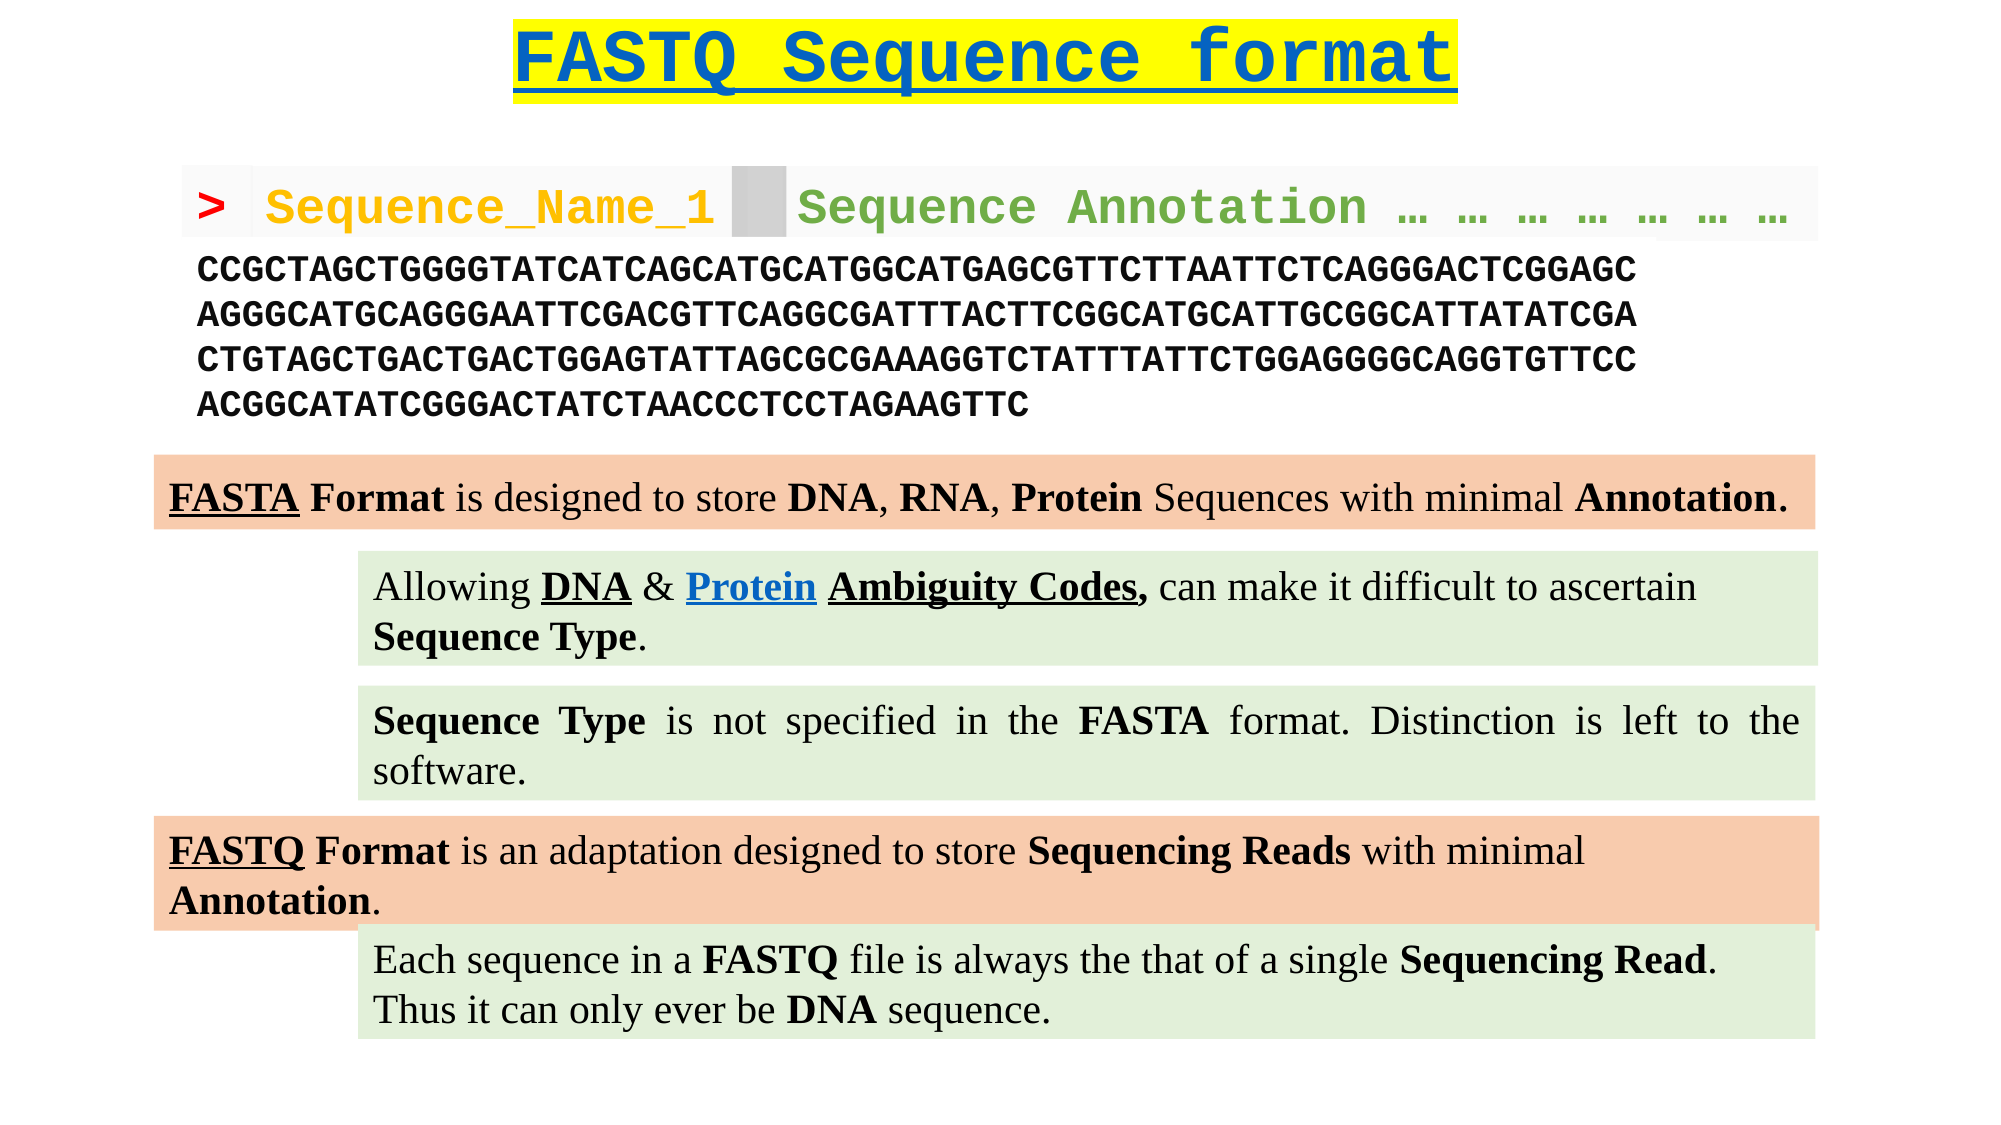

FASTA Sequence format
FASTA Sequence format
FASTA Sequence format
FASTQ Sequence format
>
Sequence_Name_1

Sequence Annotation … … … … … … …
CCGCTAGCTGGGGTATCATCAGCATGCATGGCATGAGCGTTCTTAATTCTCAGGGACTCGGAGC
AGGGCATGCAGGGAATTCGACGTTCAGGCGATTTACTTCGGCATGCATTGCGGCATTATATCGA
CTGTAGCTGACTGACTGGAGTATTAGCGCGAAAGGTCTATTTATTCTGGAGGGGCAGGTGTTCC
ACGGCATATCGGGACTATCTAACCCTCCTAGAAGTTC
MDSKGSSQKGSRLLLLLVVSNLLLCQGVVSTPVCPNGPGNCQVSLRDLFDRAVMVSHYIHDLSS EMFNEFDKRYAQGKGFITMALNSCHTSSLPTPEDKEQAQQTHHEVLMSLILGLLRSWNDPLYHL VTEVRGMKGAPDAILSRAIEIEEENKRLLEGMEMIFGQVIPGAKETEPYPVWSGLPSLQTKDED ARYSAFYNLLHCLRRDSSKIDTYLKLLNCRIIYNNNC

………………           ……                                                   ……………….X
>
Sequence_Name_2

Sequence Annotation … … … … … … …
ADQLTEEQIAEFKEAFSLFDKDGDGTITTKELGTVMRSLGQNPTEAELQDMINEVDADGNGTID FPEFLTMMARKMKDTDSEEEIREAFRVFDKDGNGYISAAELRHVMTNLGEKLTDEEVDEMIREA DIDGDGQVNYEEFVQMMTAK
>
Sequence_Name_3

Sequence Annotation … … … … … … …
LCLYTHIGRNIYYGSYLYSETWNTGIMLLLITMATAFMGYVLPWGQMSFWGATVITNLFSAIPY
IGTNLVEWIWGGFSVDKATLNRFFAFHFILPFTMVALAGVHLTFLHETGSNNPLGLTSDSDKIP
FHPYYTIKDFLGLLILILLLLLLALLSPDMLGDPDNHMPADPLNTPLHIKPEWYFLFAYAILRS
VPNKLGGVLALFLSIVILYGLMPFLHTSKHRSMMLRPLSQALFWTLTMDLLTLTWIGSQPVEYP
YTIIGQMASILYFSIILAFLPIAGXIENY
FASTA Format is designed to store DNA, RNA, Protein Sequences with minimal Annotation.
Allowing DNA & Protein Ambiguity Codes, can make it difficult to ascertain Sequence Type.
Sequence Type is not specified in the FASTA format. Distinction is left to the software.
FASTQ Format is an adaptation designed to store Sequencing Reads with minimal Annotation.
Each sequence in a FASTQ file is always the that of a single Sequencing Read.
Thus it can only ever be DNA sequence.